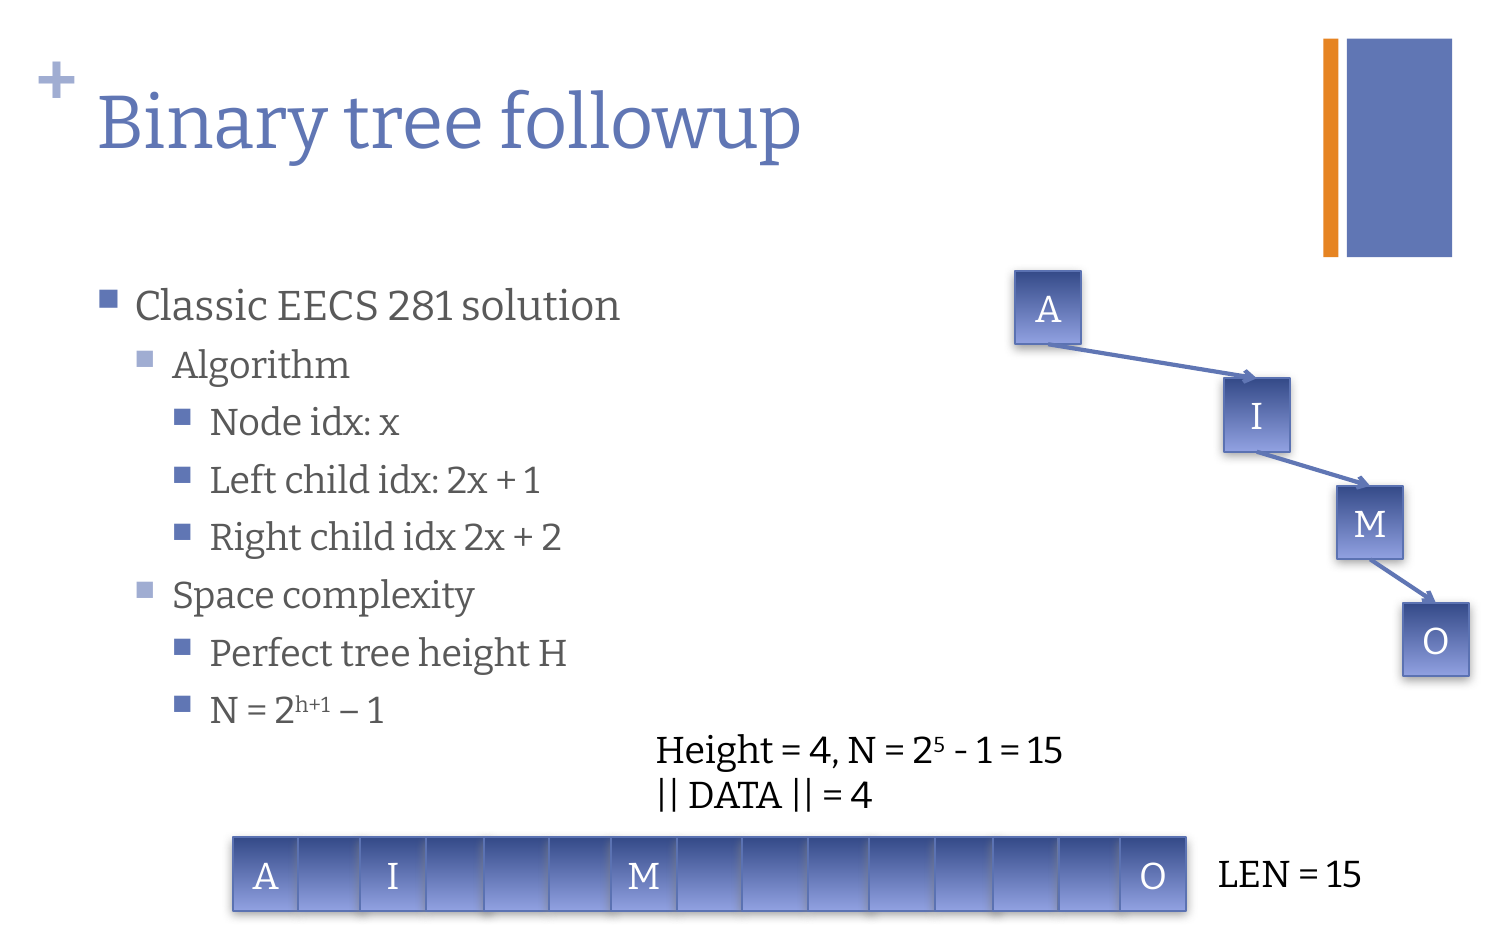

# Binary tree followup
Classic EECS 281 solution
Algorithm
Node idx: x
Left child idx: 2x + 1
Right child idx 2x + 2
Space complexity
Perfect tree height H
N = 2h+1 – 1
A
I
M
O
Height = 4, N = 25 - 1 = 15
|| DATA || = 4
A

I

M

O
LEN = 15